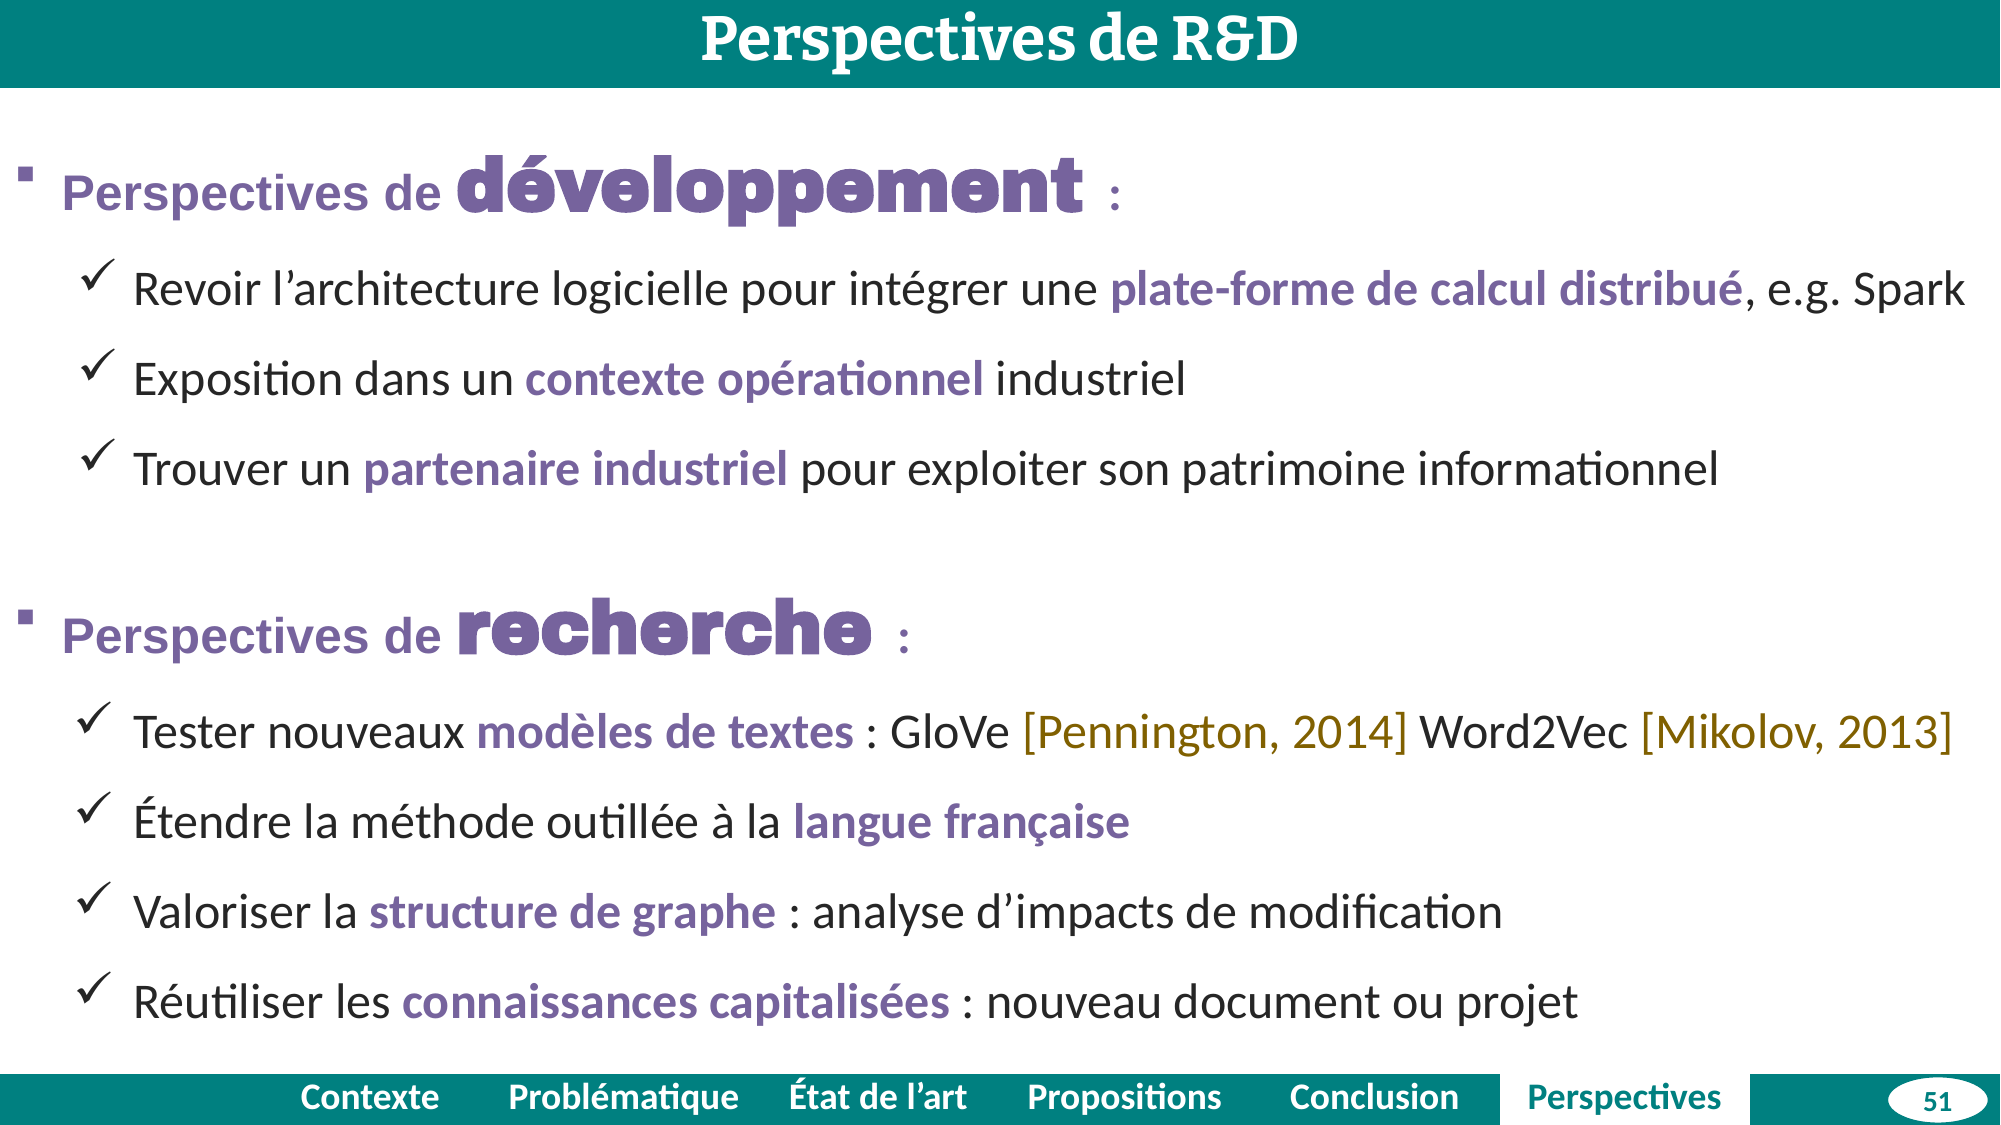

Perspectives de R&D
Perspectives de développement :
Revoir l’architecture logicielle pour intégrer une plate-forme de calcul distribué, e.g. Spark
Exposition dans un contexte opérationnel industriel
Trouver un partenaire industriel pour exploiter son patrimoine informationnel

Perspectives de recherche :
Tester nouveaux modèles de textes : GloVe [Pennington, 2014] Word2Vec [Mikolov, 2013]
Étendre la méthode outillée à la langue française
Valoriser la structure de graphe : analyse d’impacts de modification
Réutiliser les connaissances capitalisées : nouveau document ou projet
|  | Contexte | Problématique | État de l’art | Propositions | Conclusion | Perspectives |  |
| --- | --- | --- | --- | --- | --- | --- | --- |
51